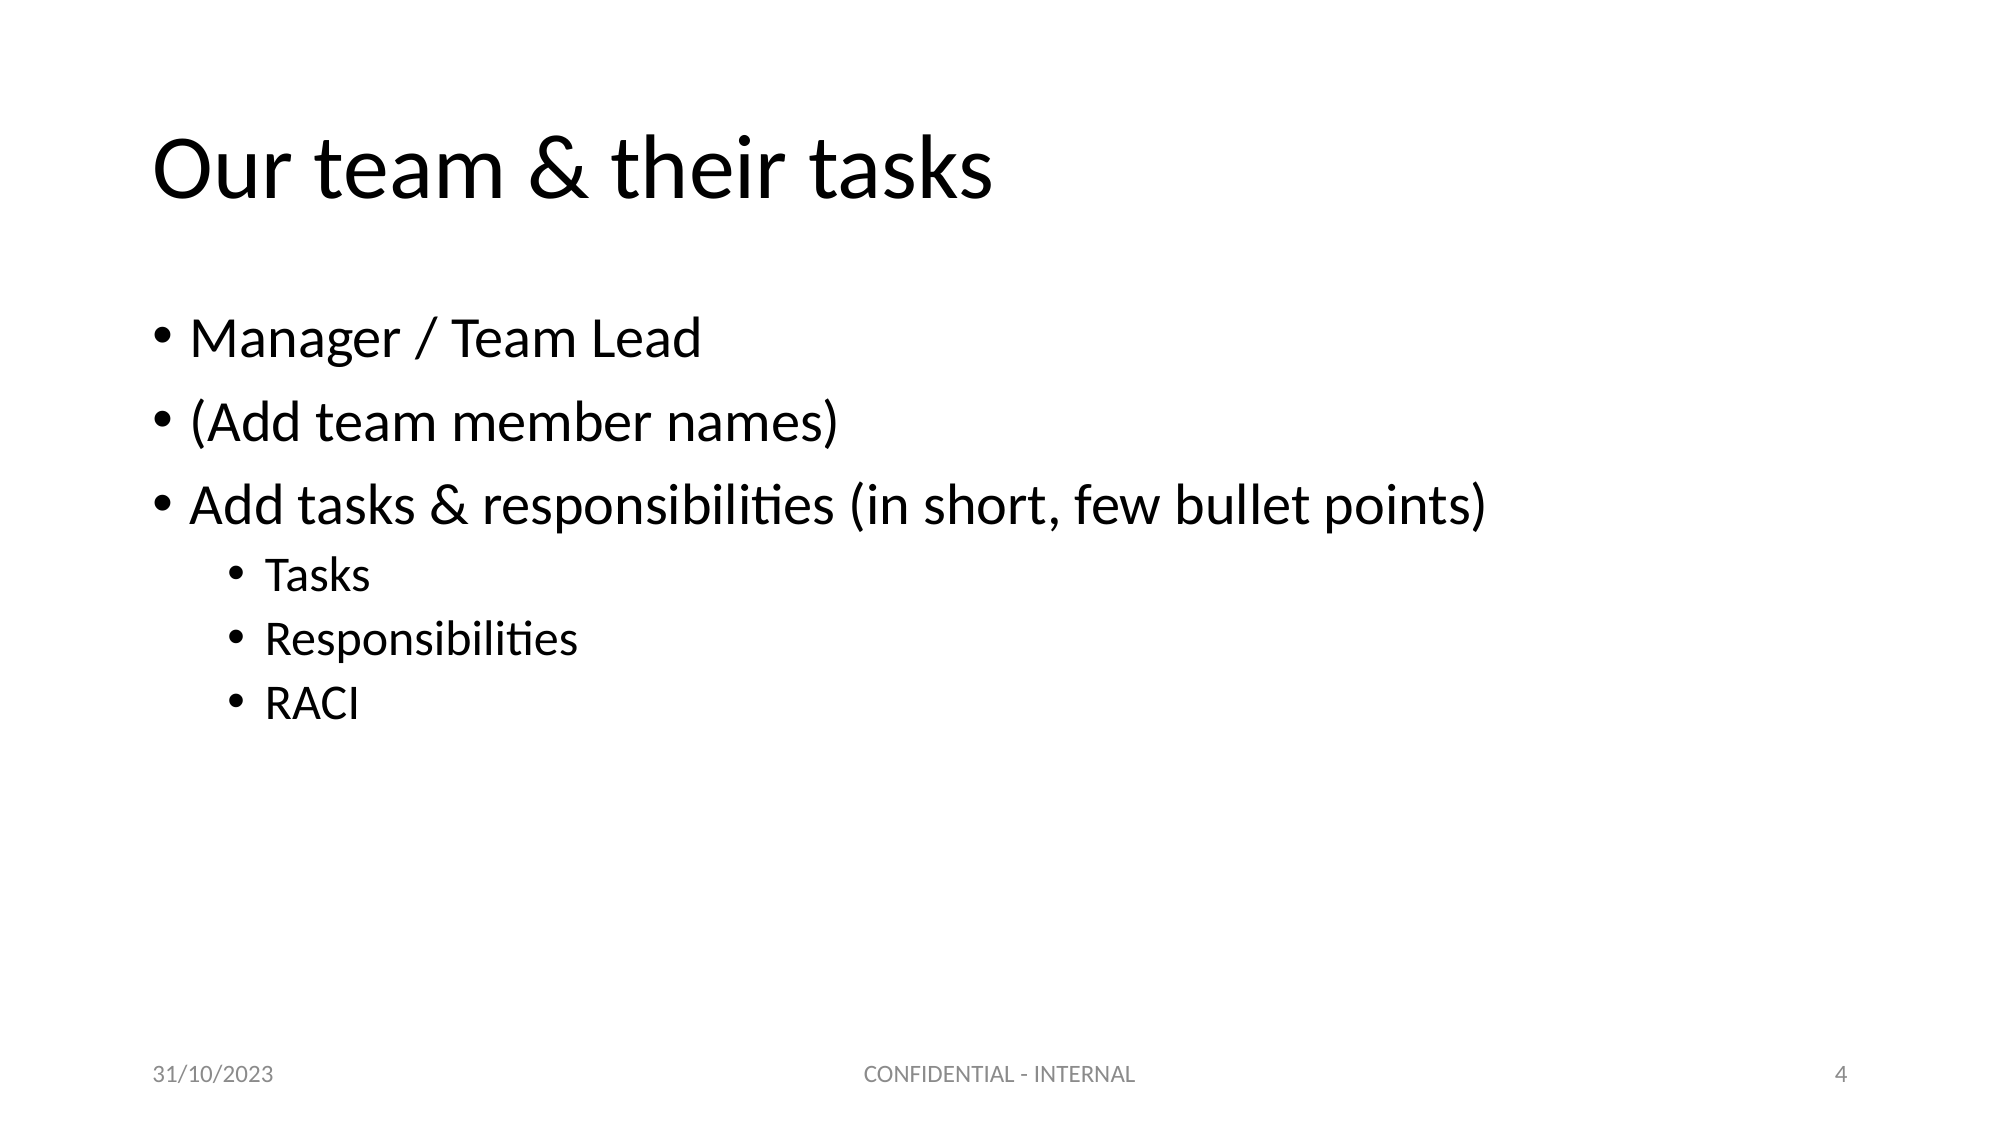

# Our team & their tasks
Manager / Team Lead
(Add team member names)
Add tasks & responsibilities (in short, few bullet points)
Tasks
Responsibilities
RACI
31/10/2023
CONFIDENTIAL - INTERNAL
4